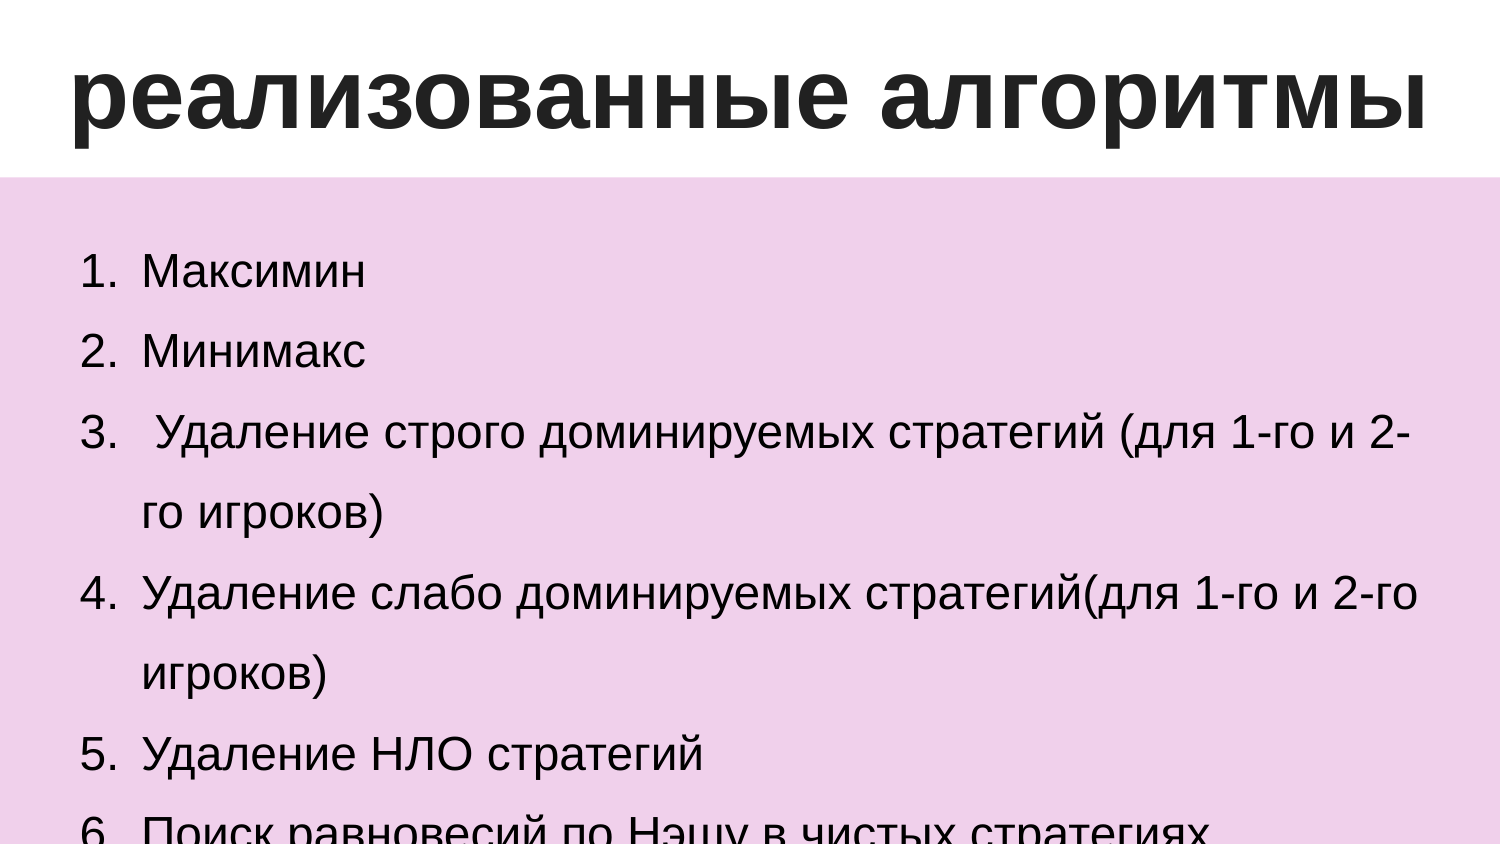

# реализованные алгоритмы
Максимин
Минимакс
 Удаление строго доминируемых стратегий (для 1-го и 2-го игроков)
Удаление слабо доминируемых стратегий(для 1-го и 2-го игроков)
Удаление НЛО стратегий
Поиск равновесий по Нэшу в чистых стратегиях
Поиск равновесия по Нэшу в смешанных стратегия в матрице 2х2